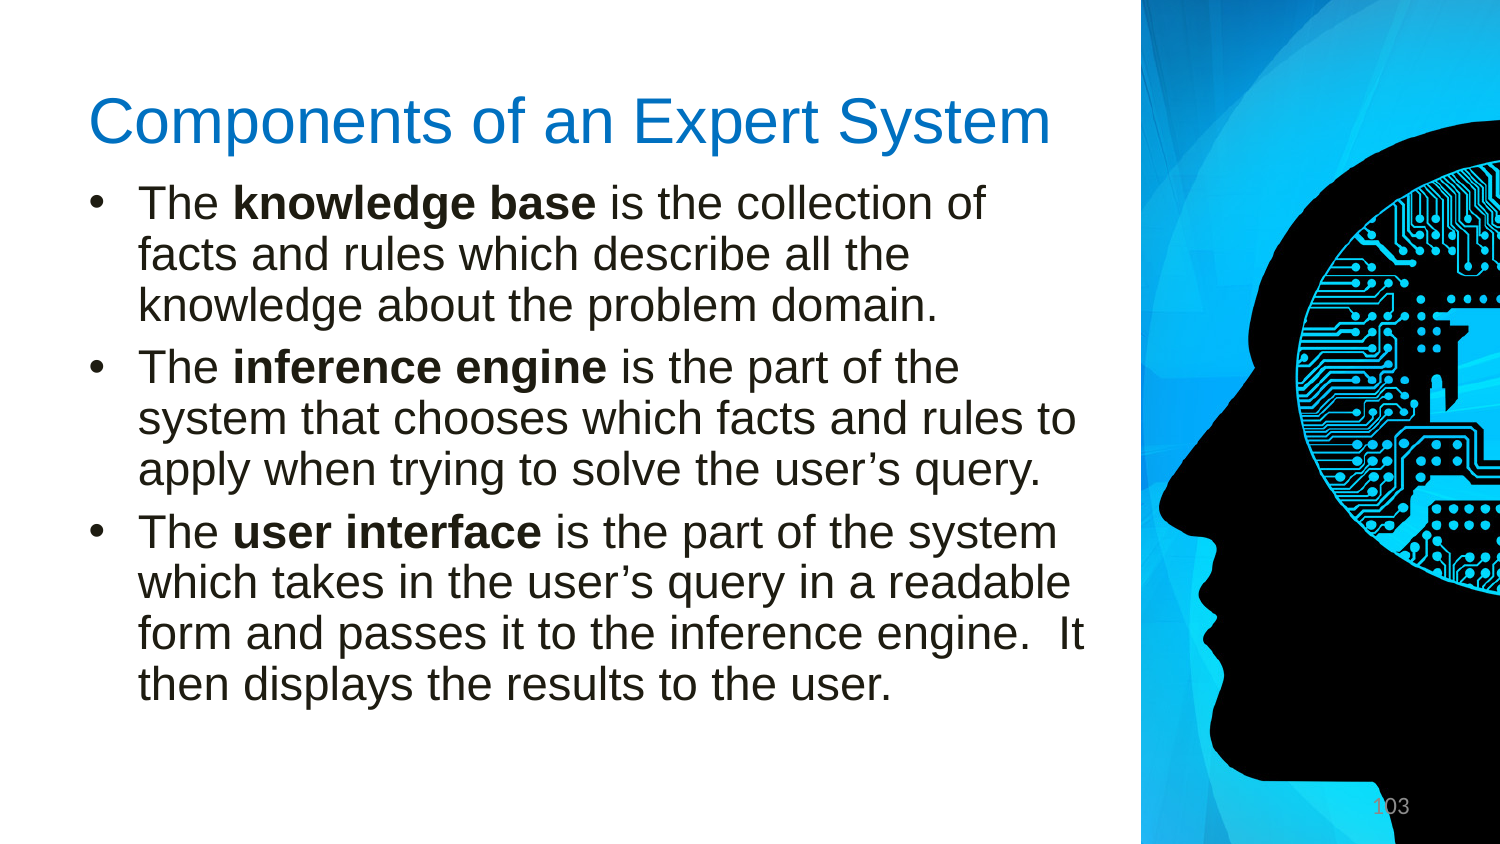

# Components of an Expert System
The knowledge base is the collection of facts and rules which describe all the knowledge about the problem domain.
The inference engine is the part of the system that chooses which facts and rules to apply when trying to solve the user’s query.
The user interface is the part of the system which takes in the user’s query in a readable form and passes it to the inference engine.  It then displays the results to the user.
103